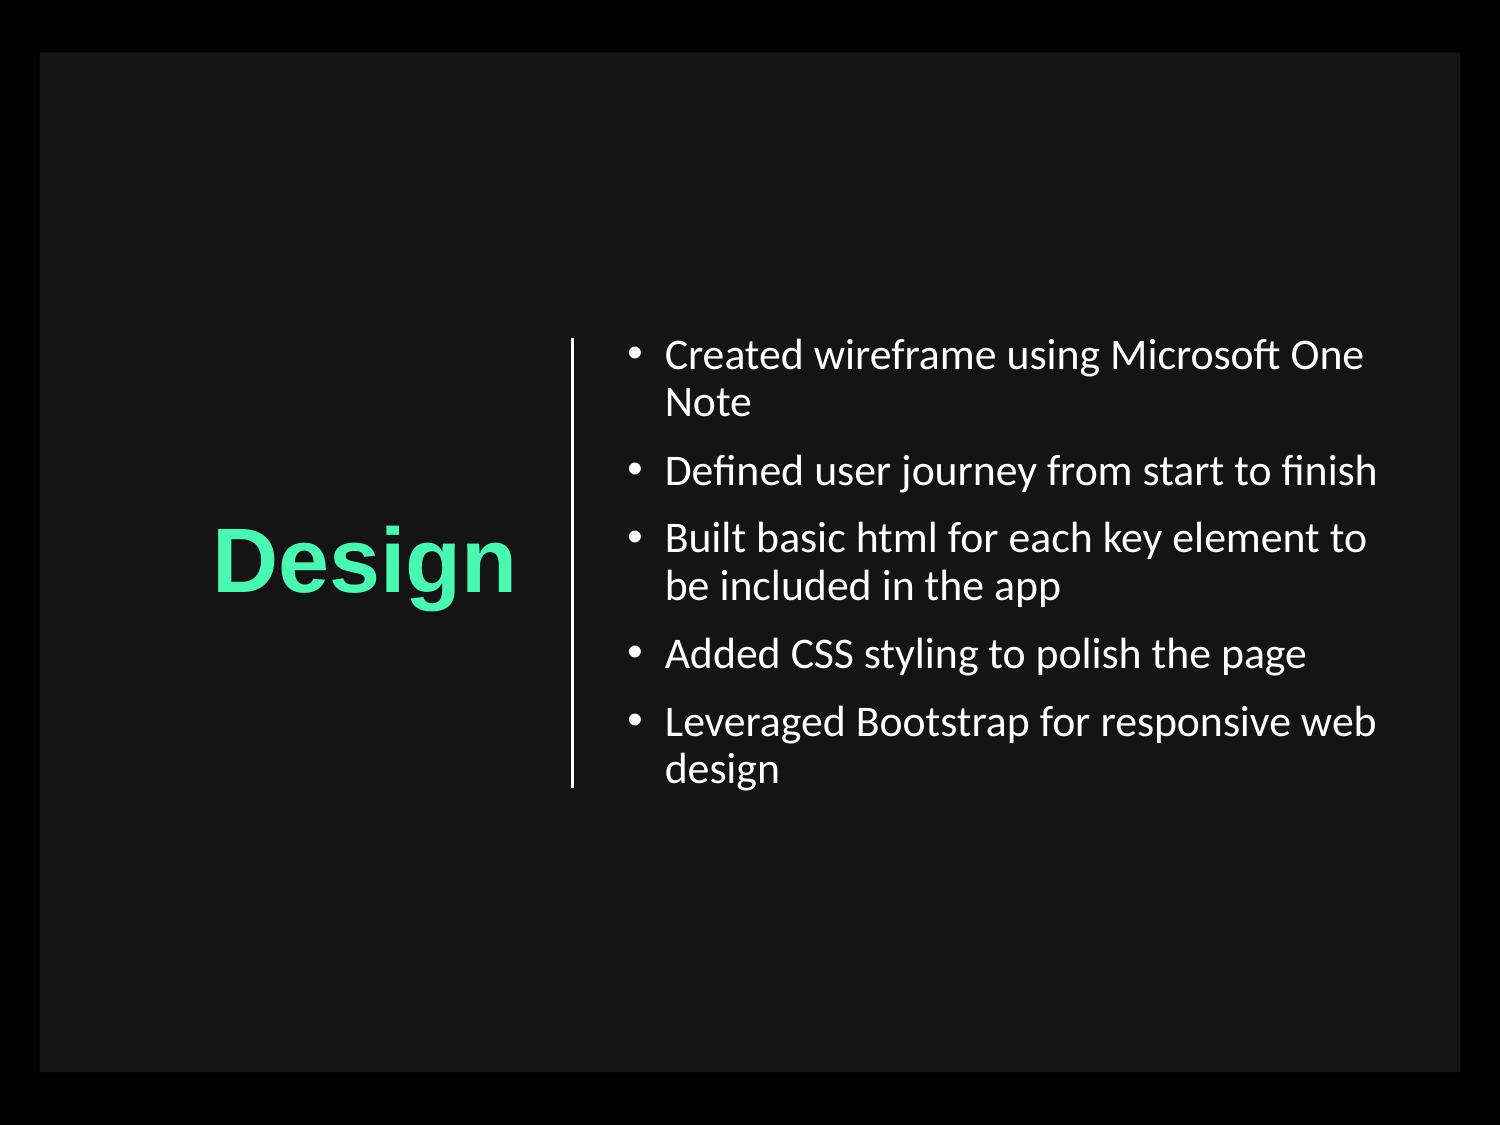

# Design
Created wireframe using Microsoft One Note
Defined user journey from start to finish
Built basic html for each key element to be included in the app
Added CSS styling to polish the page
Leveraged Bootstrap for responsive web design